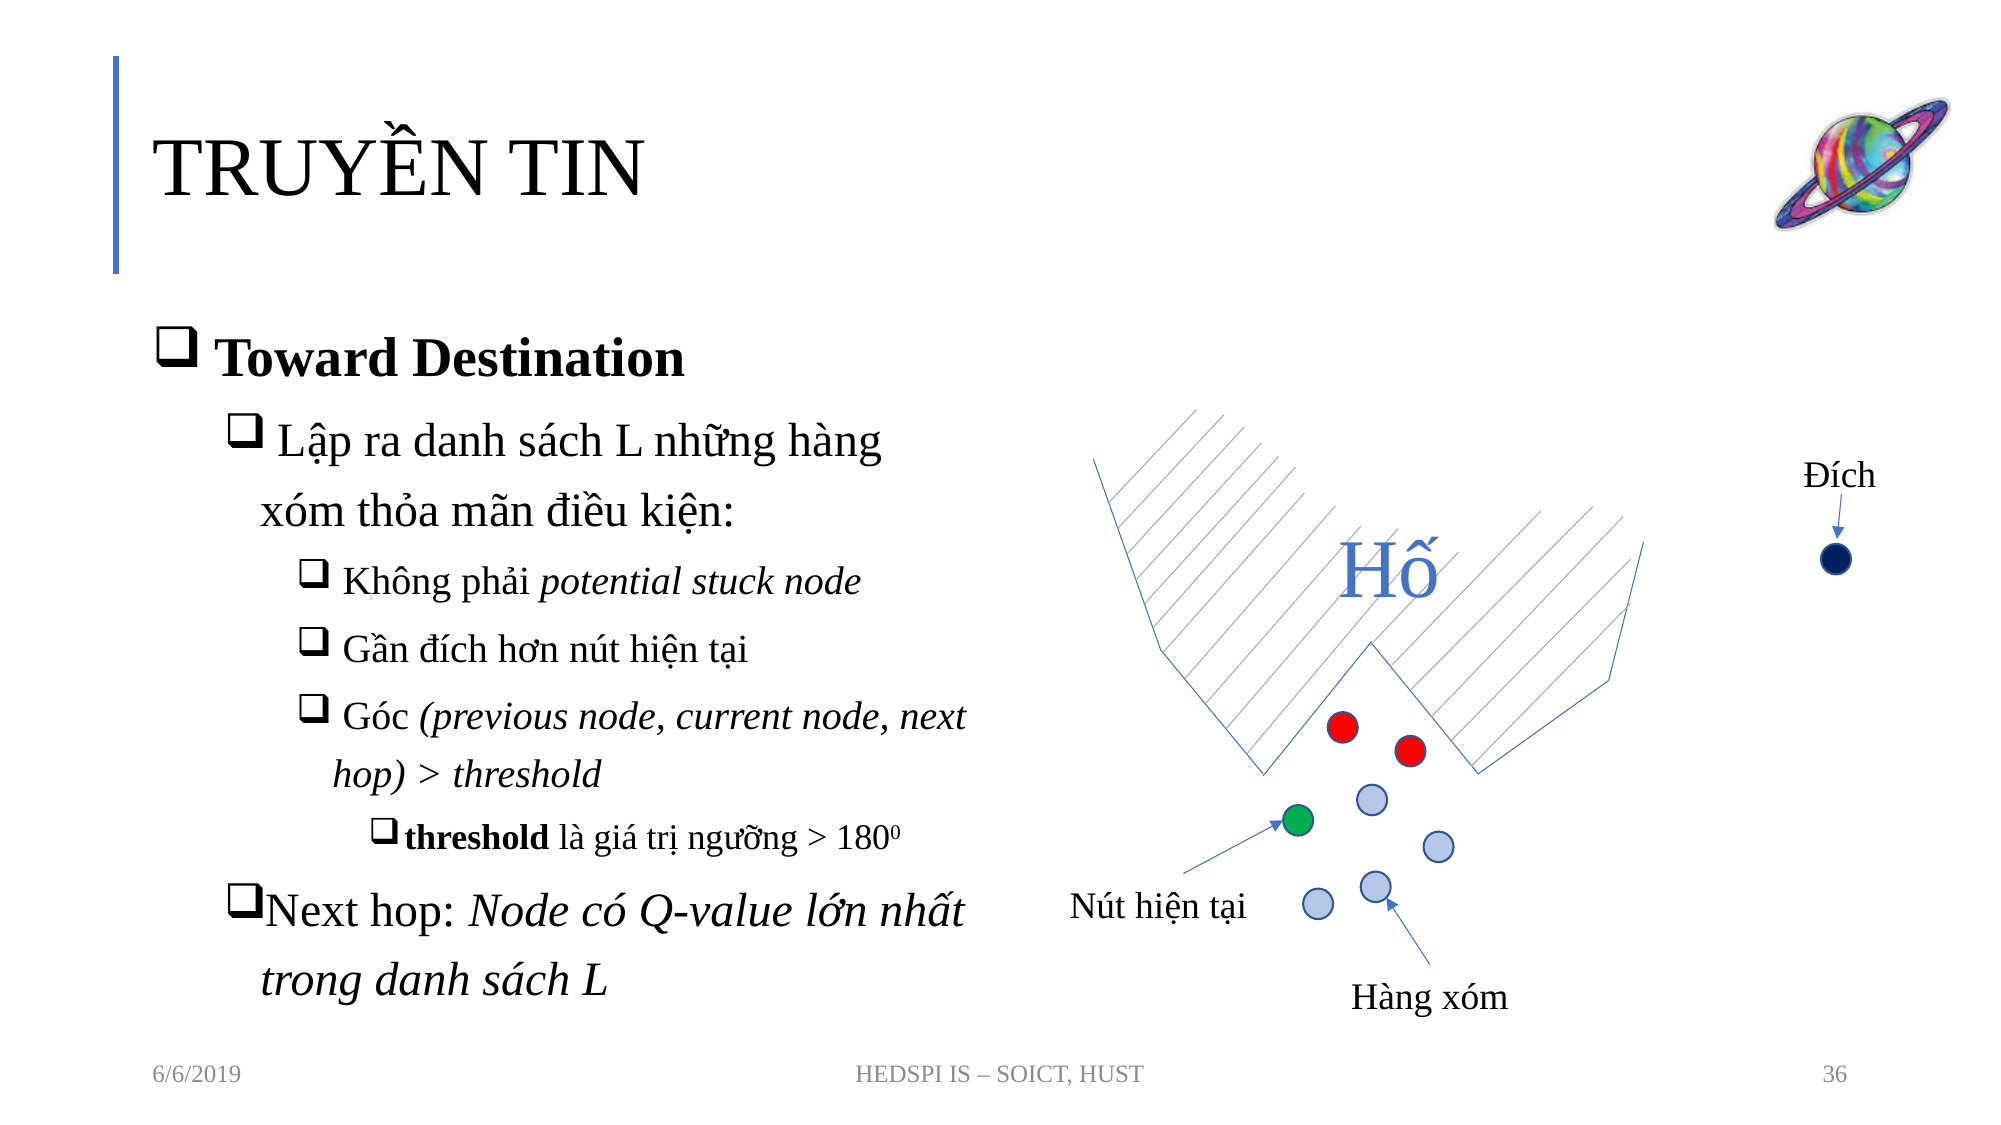

# TRUYỀN TIN
 Toward Destination
 Lập ra danh sách L những hàng xóm thỏa mãn điều kiện:
 Không phải potential stuck node
 Gần đích hơn nút hiện tại
 Góc (previous node, current node, next hop) > threshold
threshold là giá trị ngưỡng > 1800
Next hop: Node có Q-value lớn nhất trong danh sách L

Đích
Hố

Nút hiện tại

Hàng xóm
6/6/2019
HEDSPI IS – SOICT, HUST
36